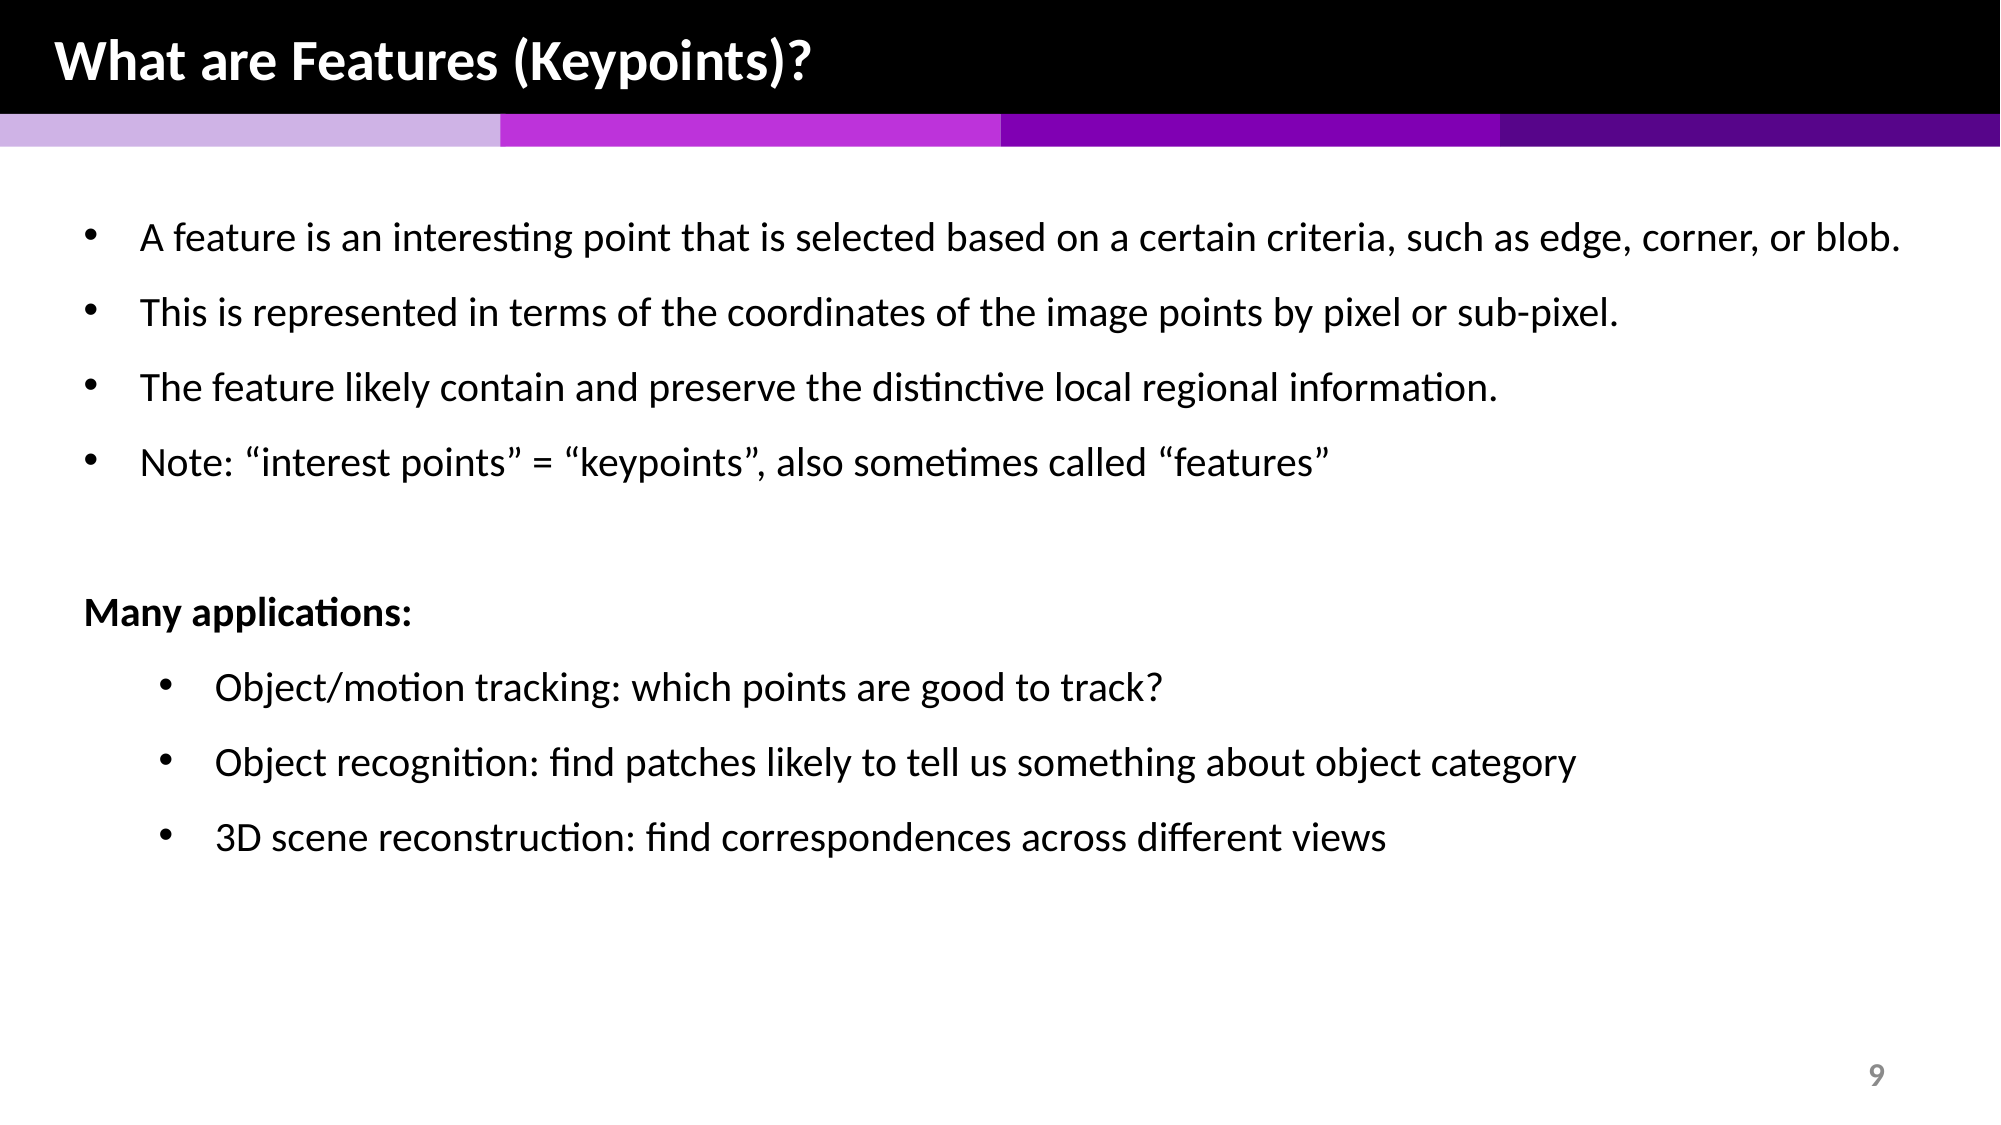

What are Features (Keypoints)?
A feature is an interesting point that is selected based on a certain criteria, such as edge, corner, or blob.
This is represented in terms of the coordinates of the image points by pixel or sub-pixel.
The feature likely contain and preserve the distinctive local regional information.
Note: “interest points” = “keypoints”, also sometimes called “features”

Many applications:
Object/motion tracking: which points are good to track?
Object recognition: find patches likely to tell us something about object category
3D scene reconstruction: find correspondences across different views